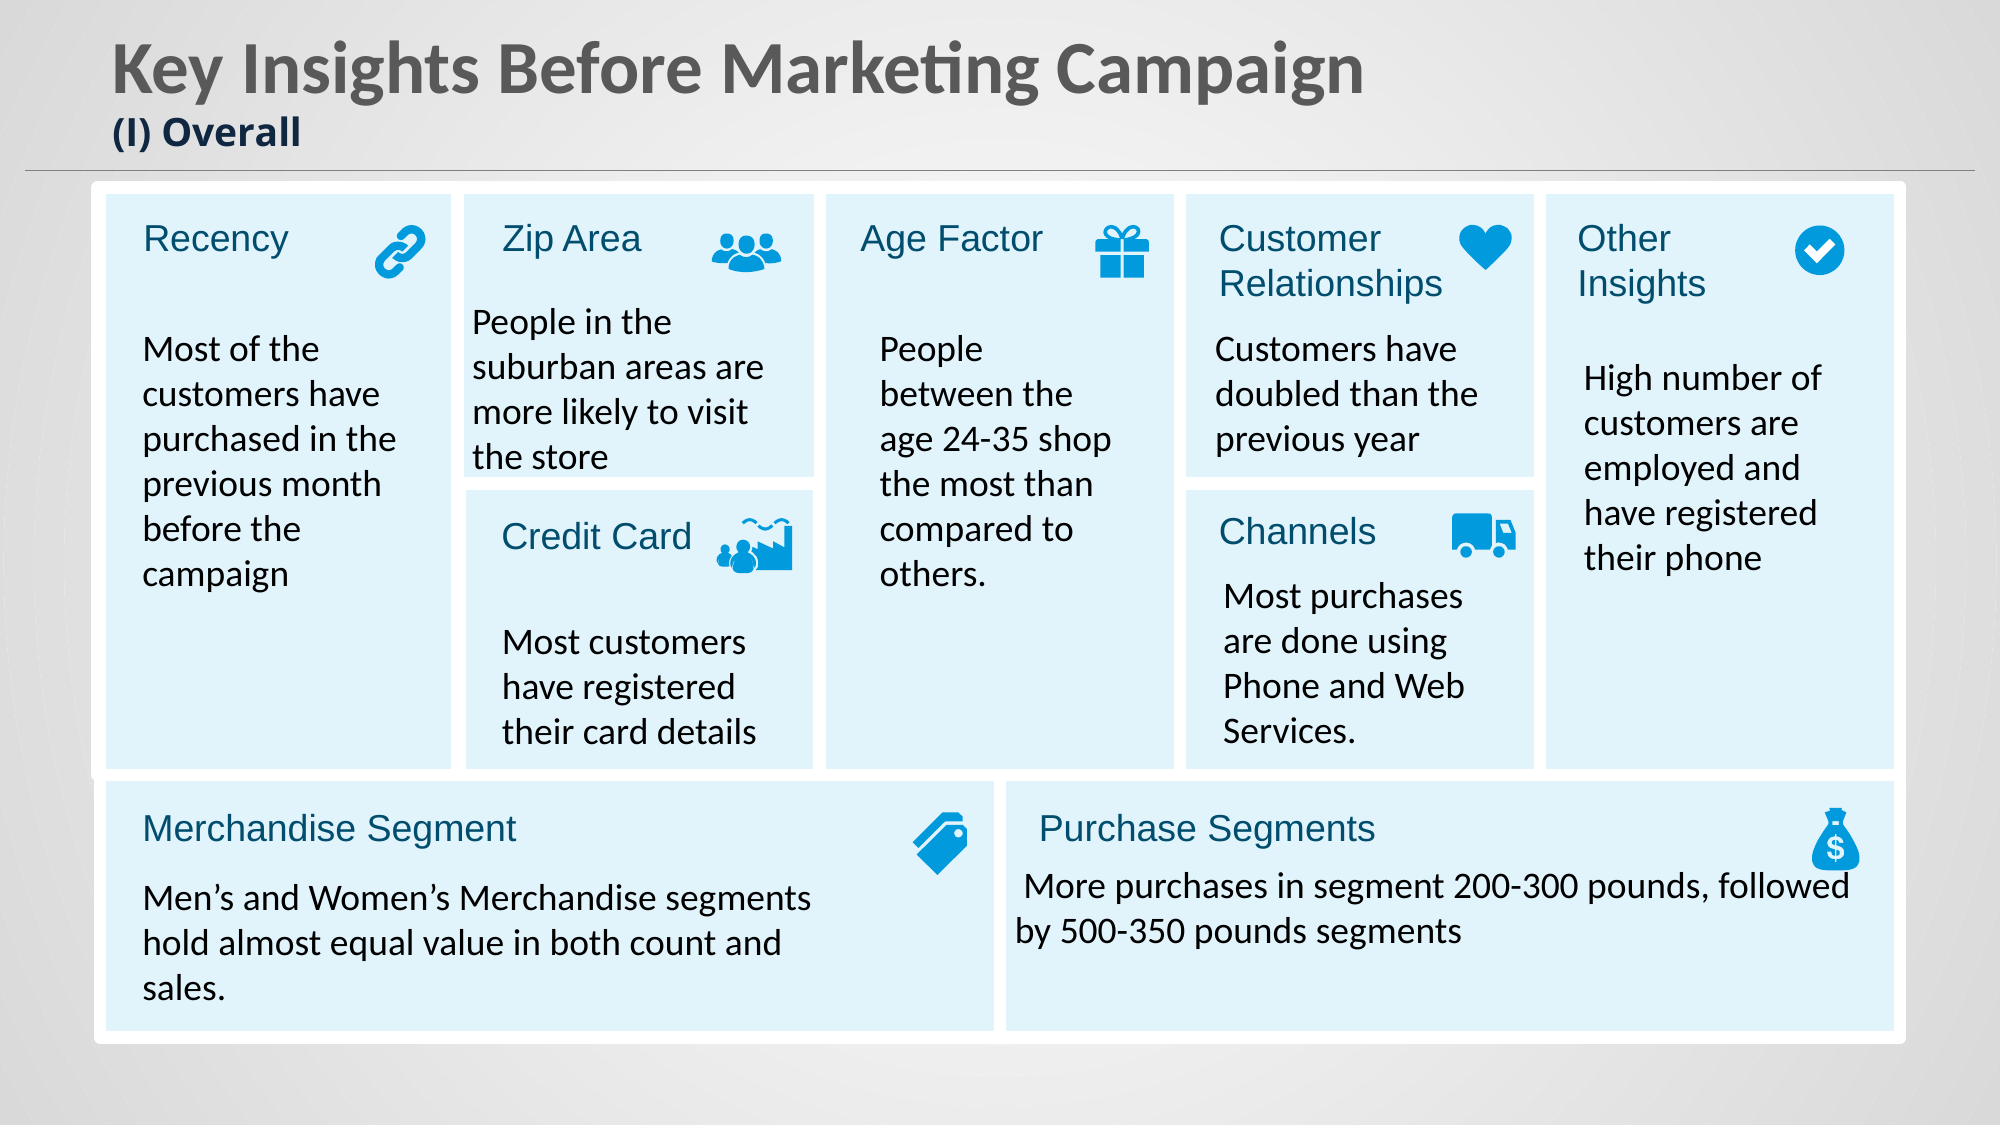

# Key Insights Before Marketing Campaign
(I) Overall

Other Insights
Recency
Zip Area
Age Factor
Customer
Relationships

People in the suburban areas are more likely to visit the store
Most of the customers have purchased in the previous month before the campaign
People between the age 24-35 shop the most than compared to others.
Customers have doubled than the previous year
High number of customers are employed and have registered their phone

Channels
Credit Card

Most purchases are done using Phone and Web Services.
Most customers have registered their card details

 More purchases in segment 200-300 pounds, followed by 500-350 pounds segments
Merchandise Segment
Purchase Segments

Men’s and Women’s Merchandise segments hold almost equal value in both count and  sales.